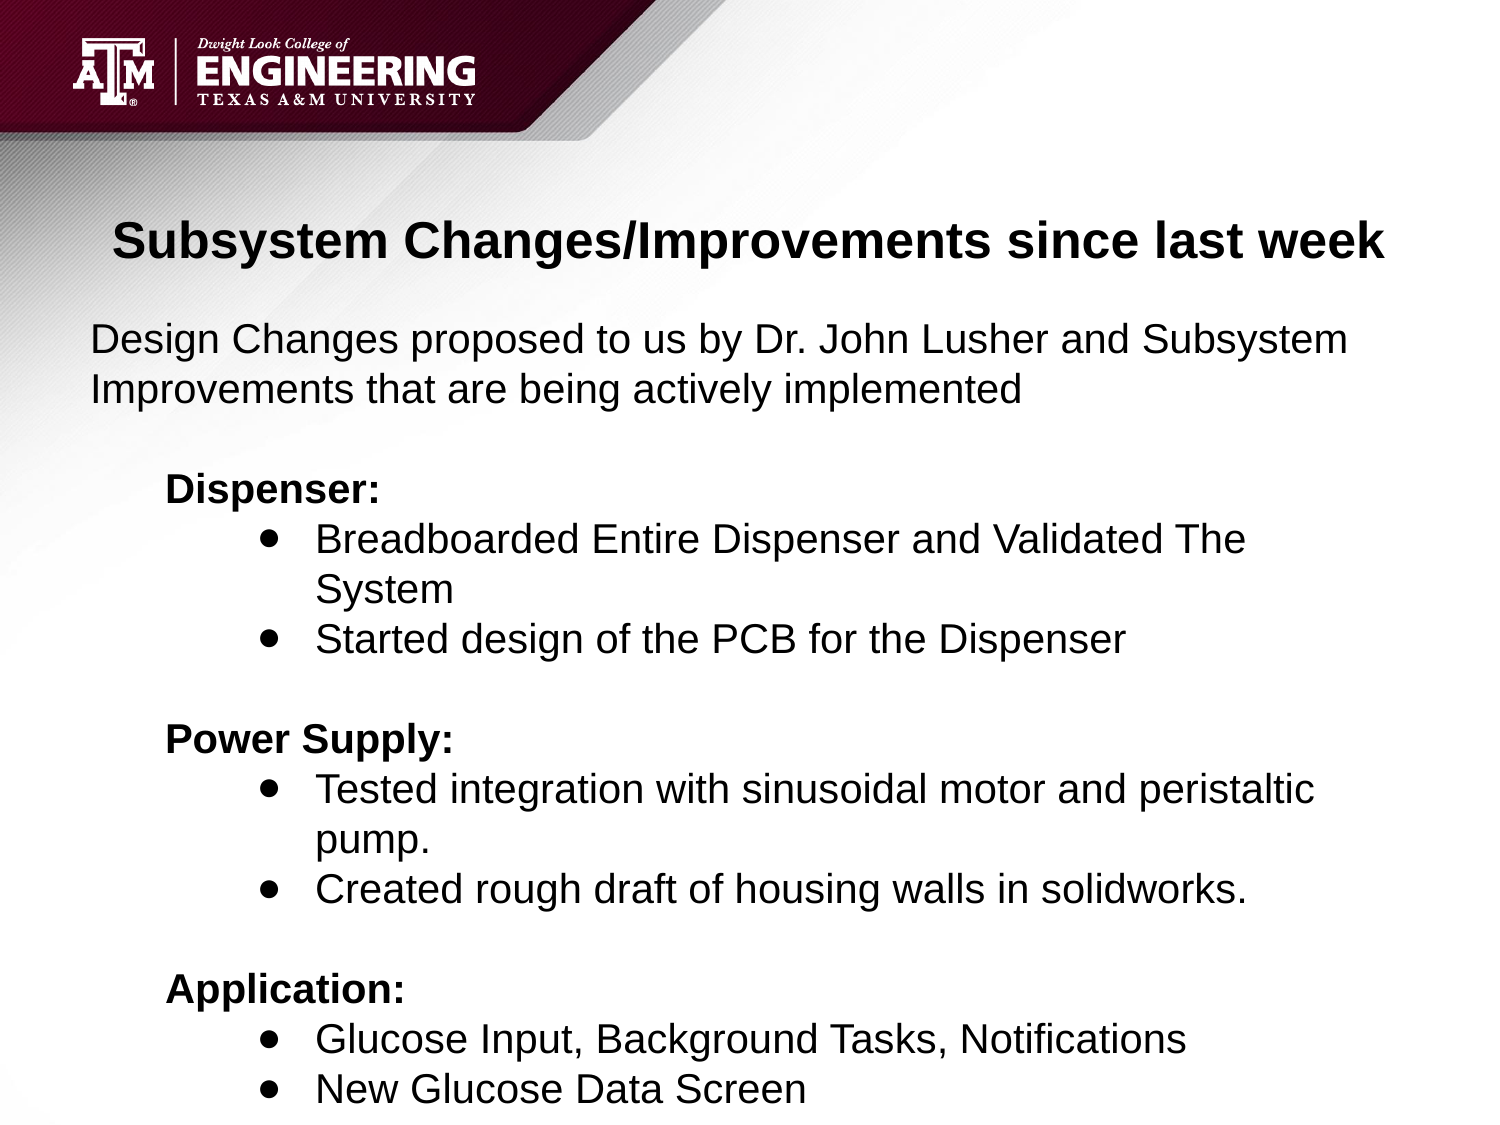

# Subsystem Changes/Improvements since last week
Design Changes proposed to us by Dr. John Lusher and Subsystem Improvements that are being actively implemented

Dispenser:
Breadboarded Entire Dispenser and Validated The System
Started design of the PCB for the Dispenser

Power Supply:
Tested integration with sinusoidal motor and peristaltic pump.
Created rough draft of housing walls in solidworks.

Application:
Glucose Input, Background Tasks, Notifications
New Glucose Data Screen